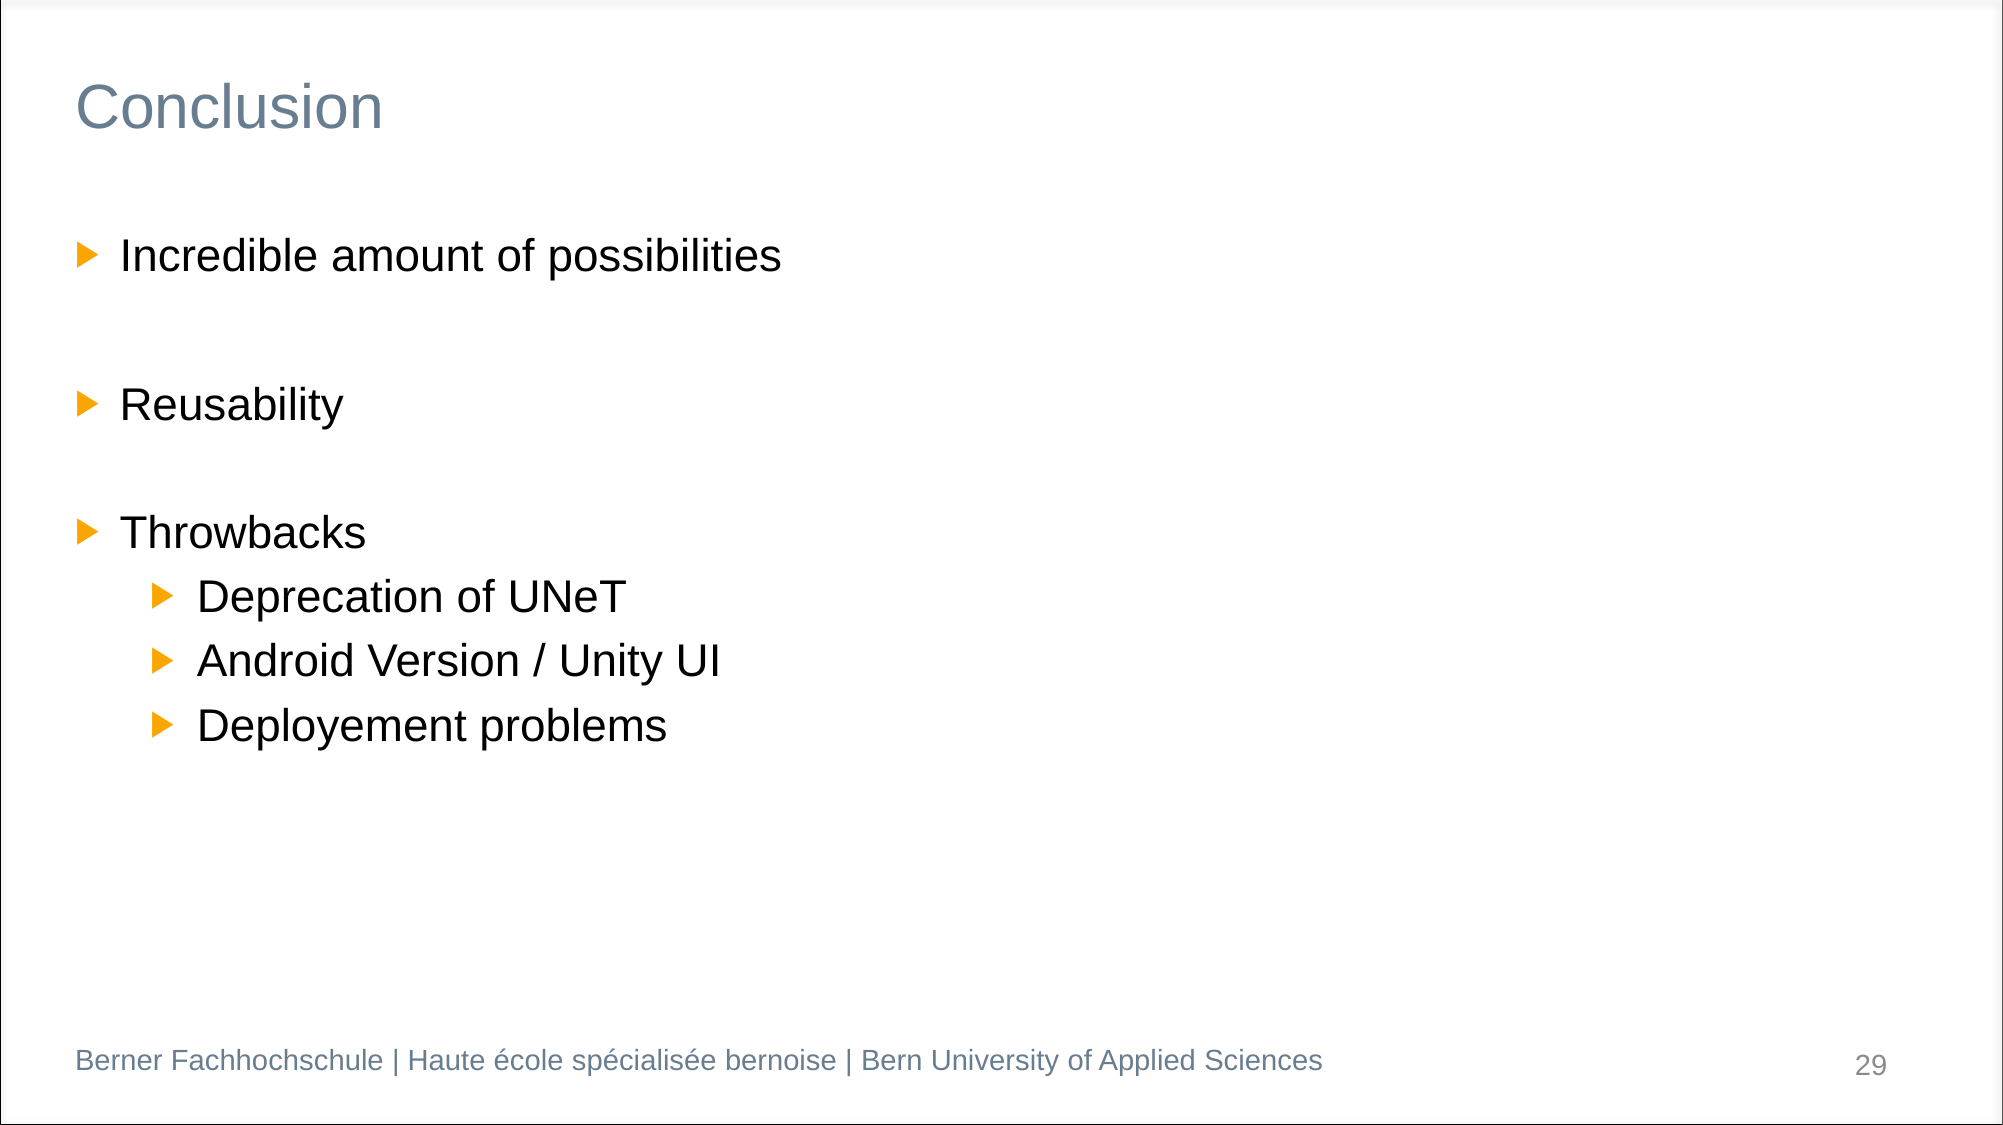

# Conclusion
Incredible amount of possibilities

Reusability

Throwbacks
Deprecation of UNeT
Android Version / Unity UI
Deployement problems

29